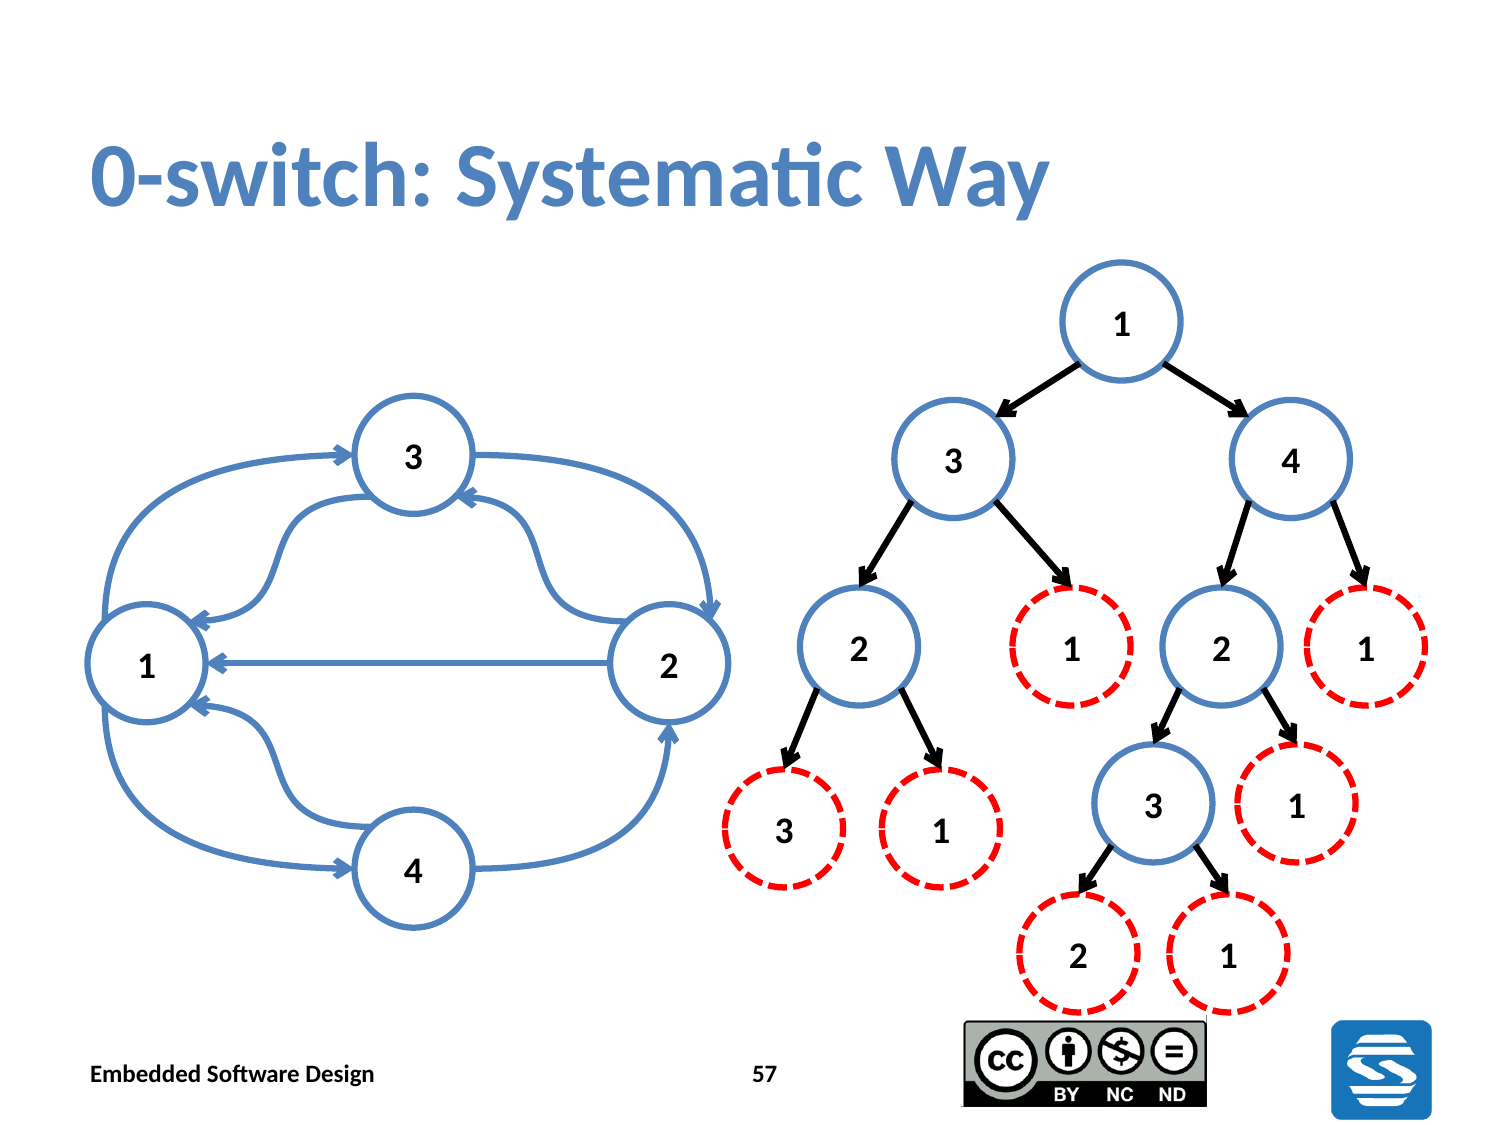

# 0-switch: Systematic Way
1
3
3
4
2
1
2
1
1
2
3
1
3
1
4
2
1
Embedded Software Design
57